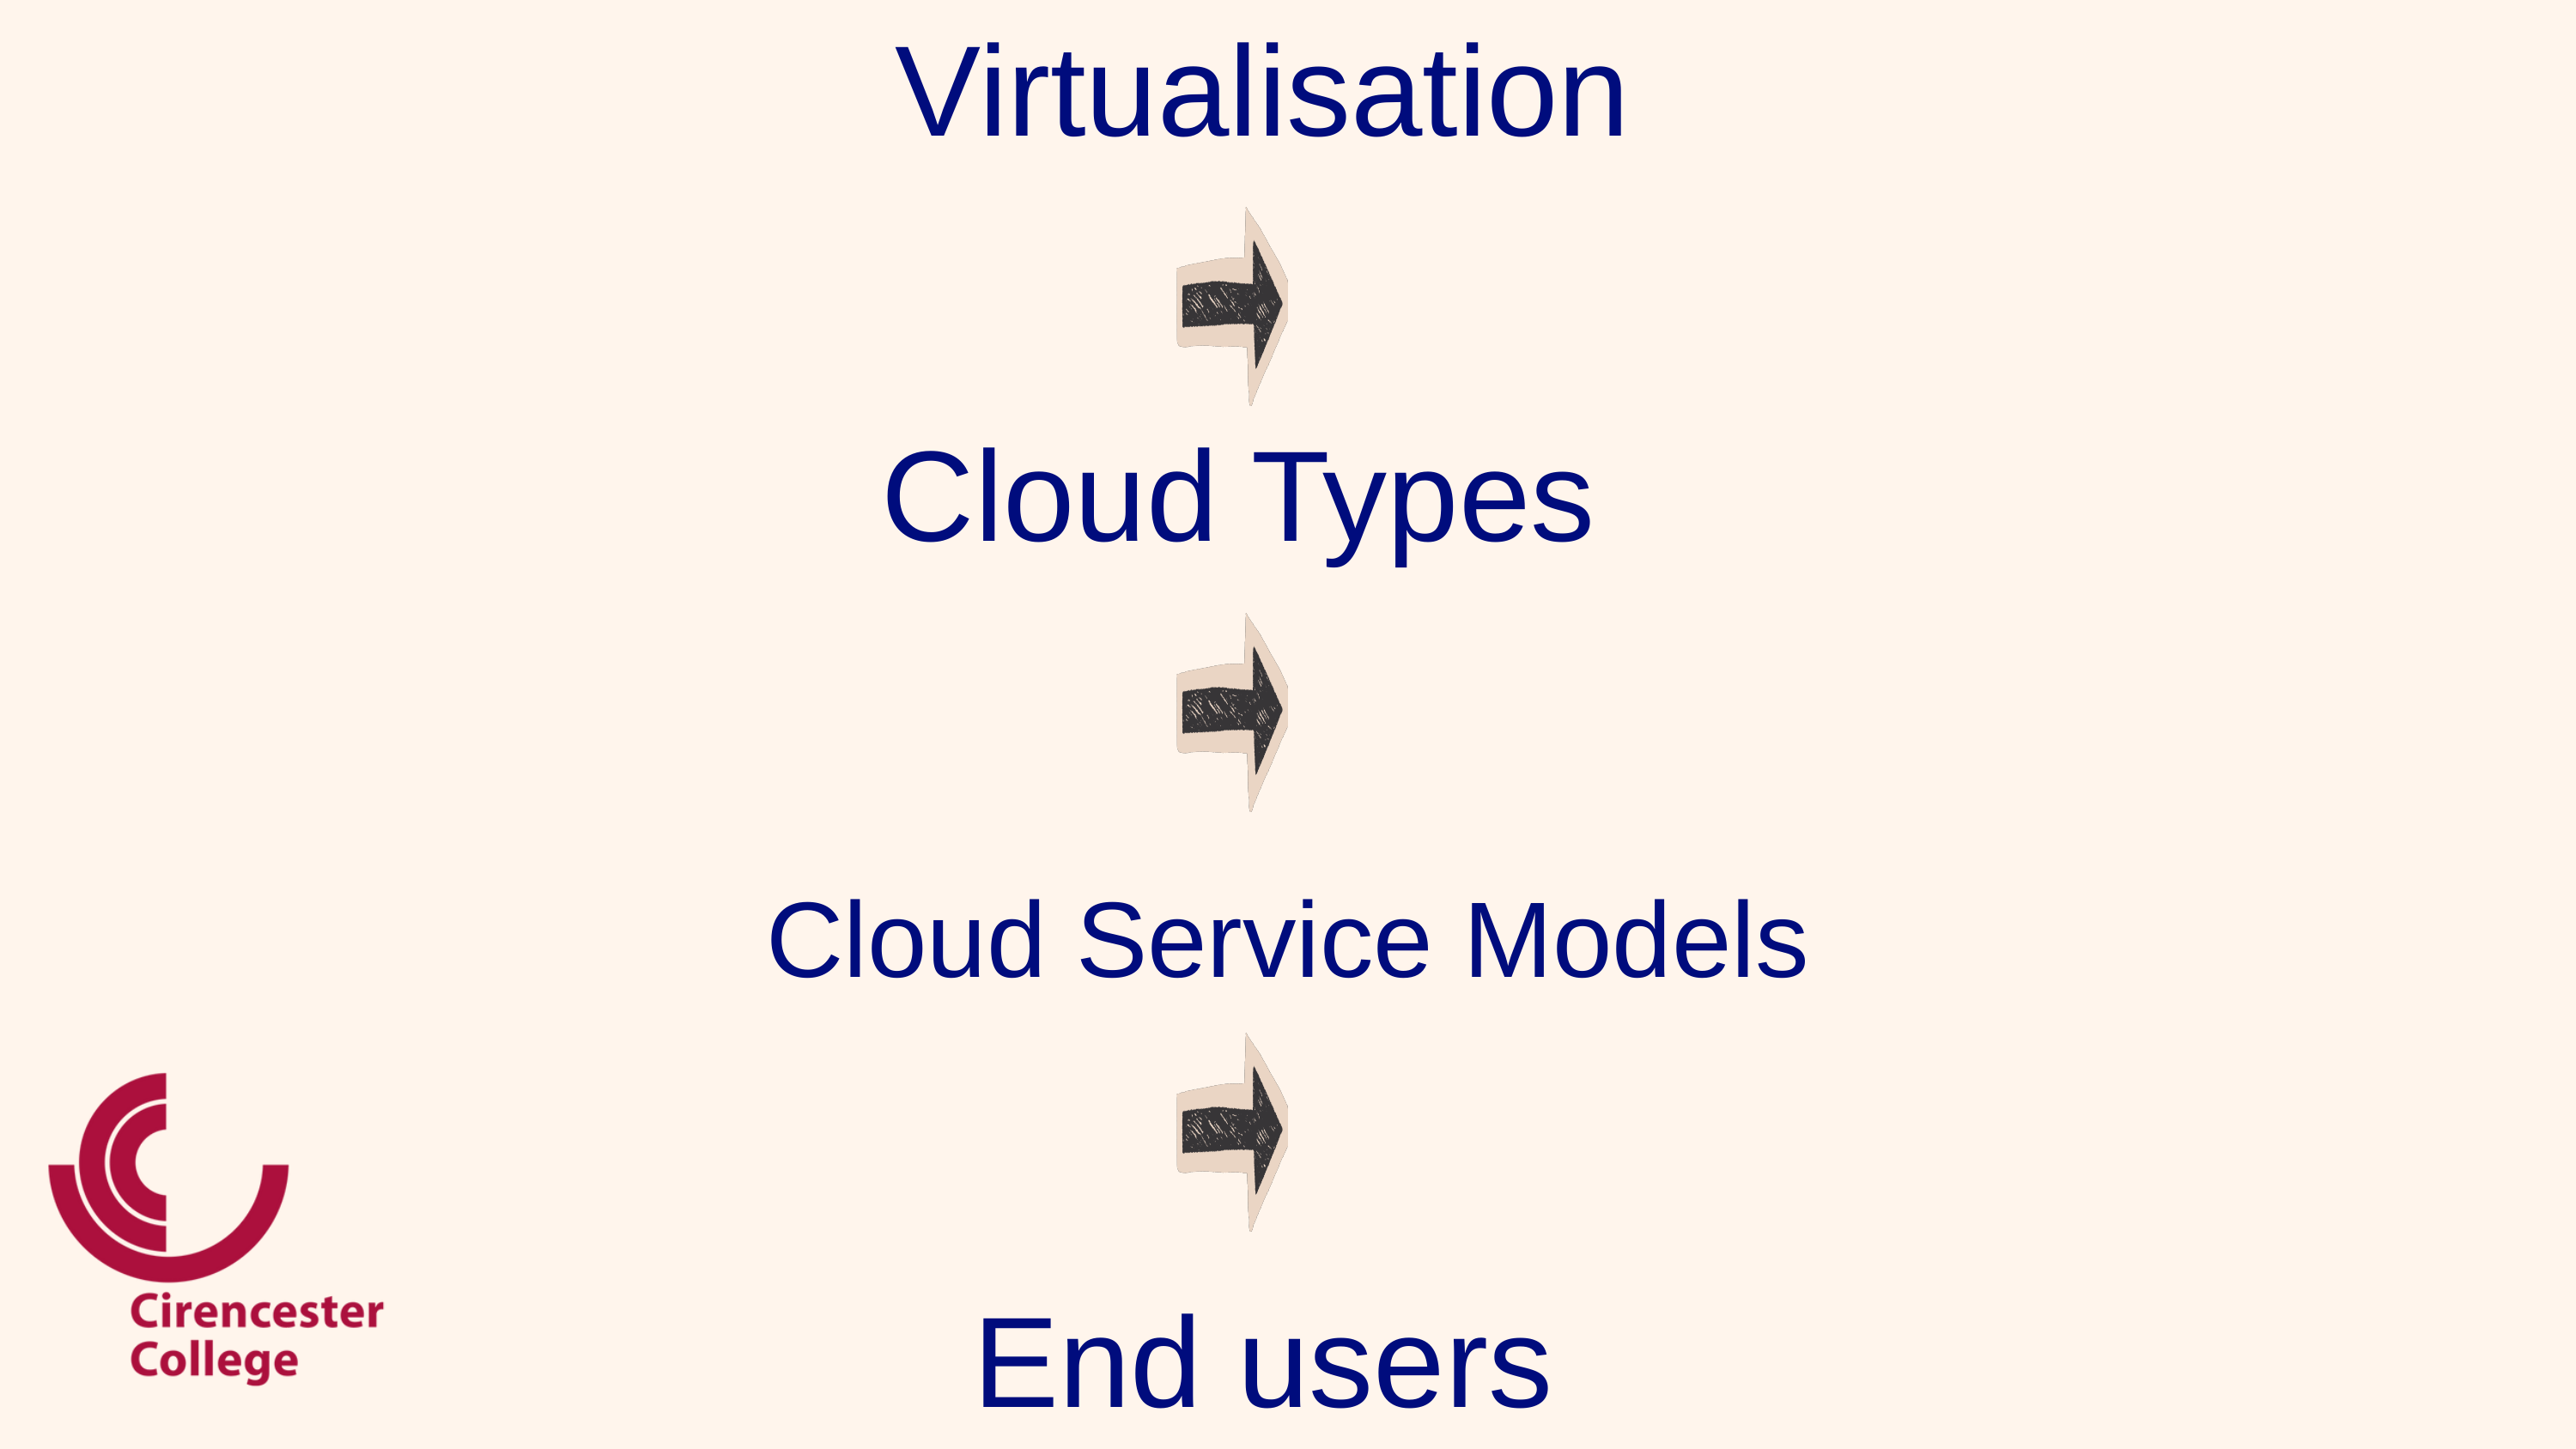

Virtualisation

Cloud Types

Cloud Service Models

End users